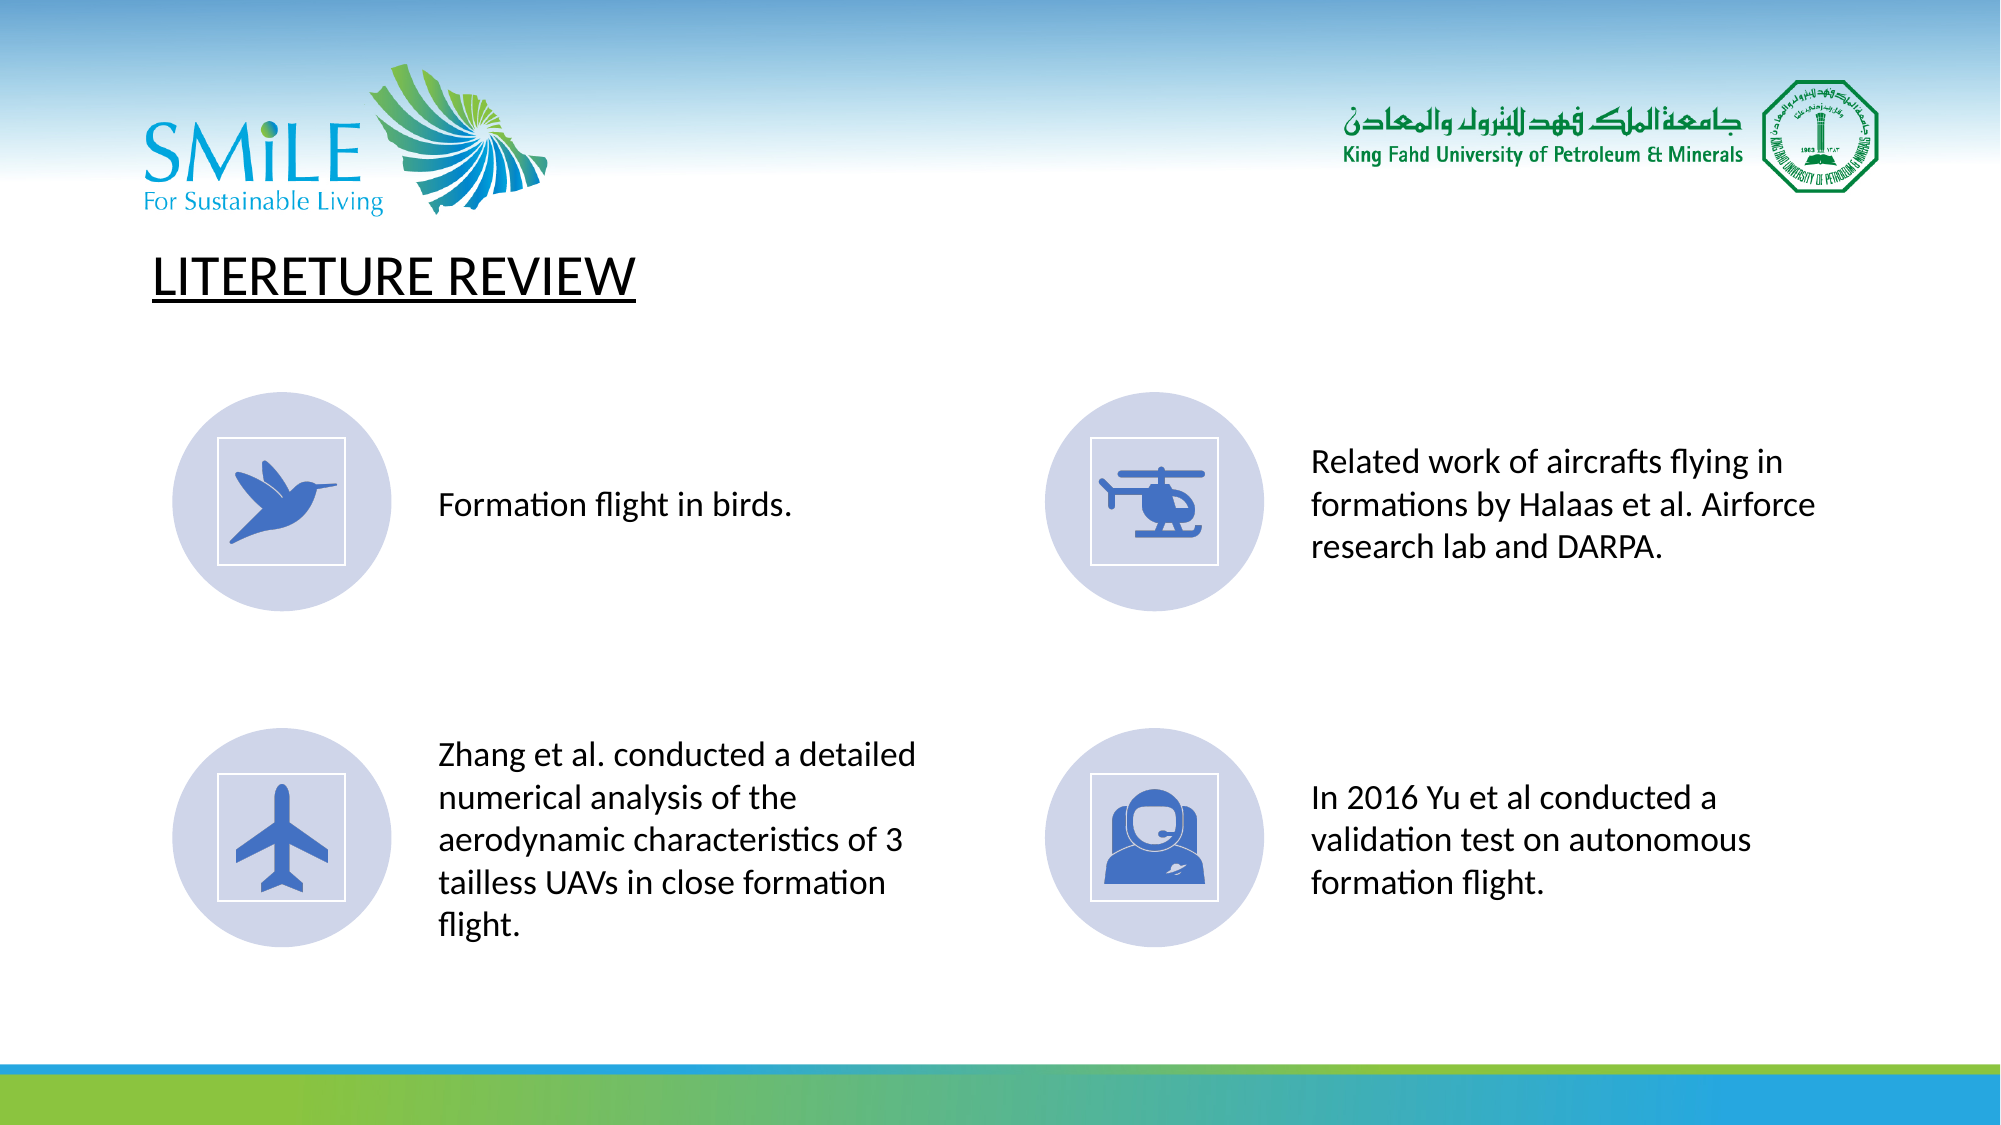

# LITERETURE REVIEW
Formation flight in birds.
Related work of aircrafts flying in formations by Halaas et al. Airforce research lab and DARPA.
Zhang et al. conducted a detailed numerical analysis of the aerodynamic characteristics of 3 tailless UAVs in close formation flight.
In 2016 Yu et al conducted a validation test on autonomous formation flight.